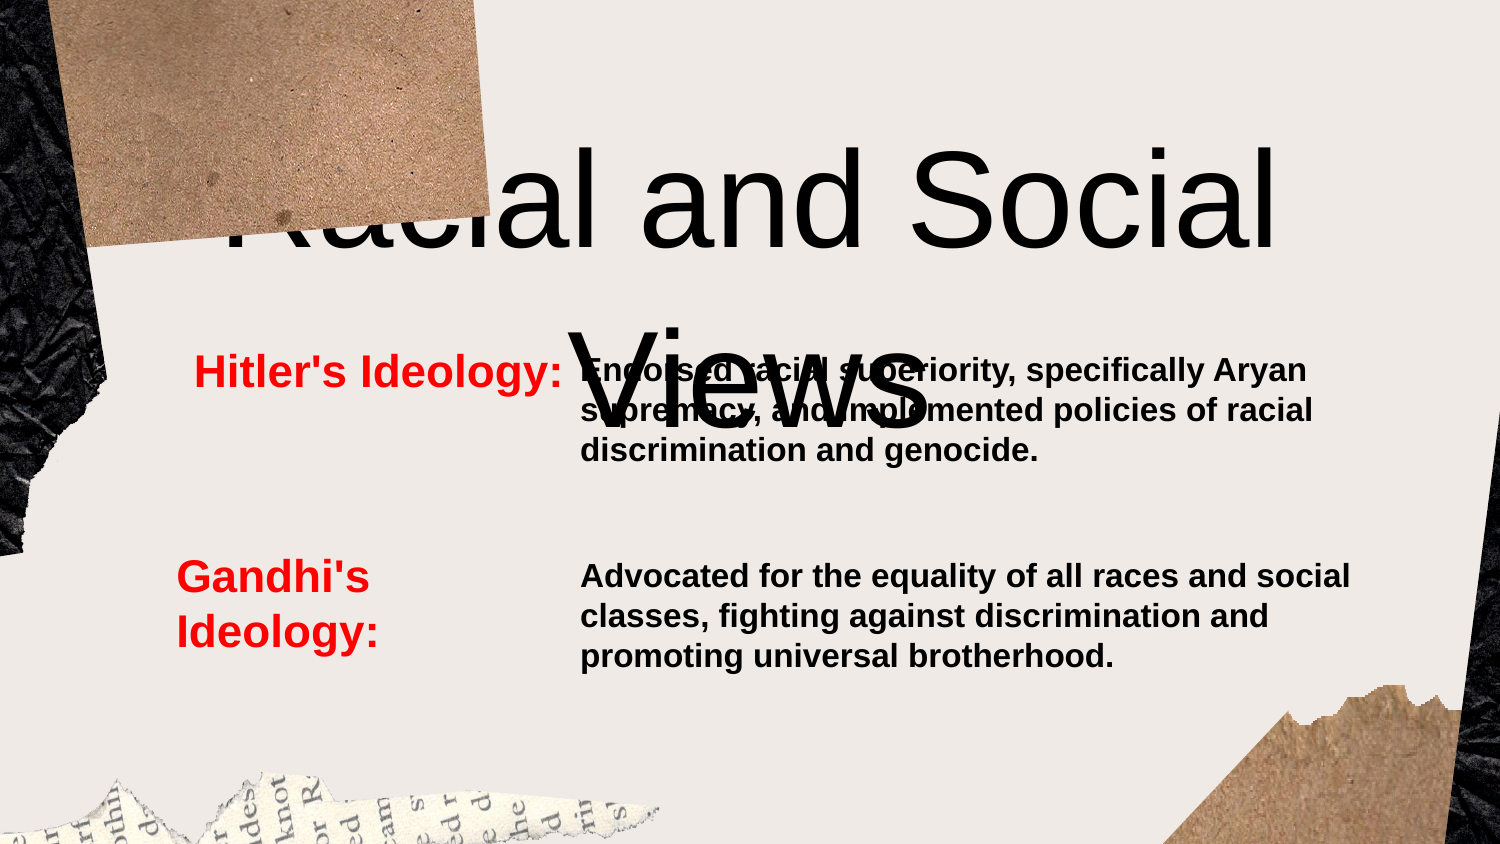

Racial and Social Views
Hitler's Ideology:
Endorsed racial superiority, specifically Aryan supremacy, and implemented policies of racial discrimination and genocide.
Gandhi's Ideology:

Advocated for the equality of all races and social classes, fighting against discrimination and promoting universal brotherhood.